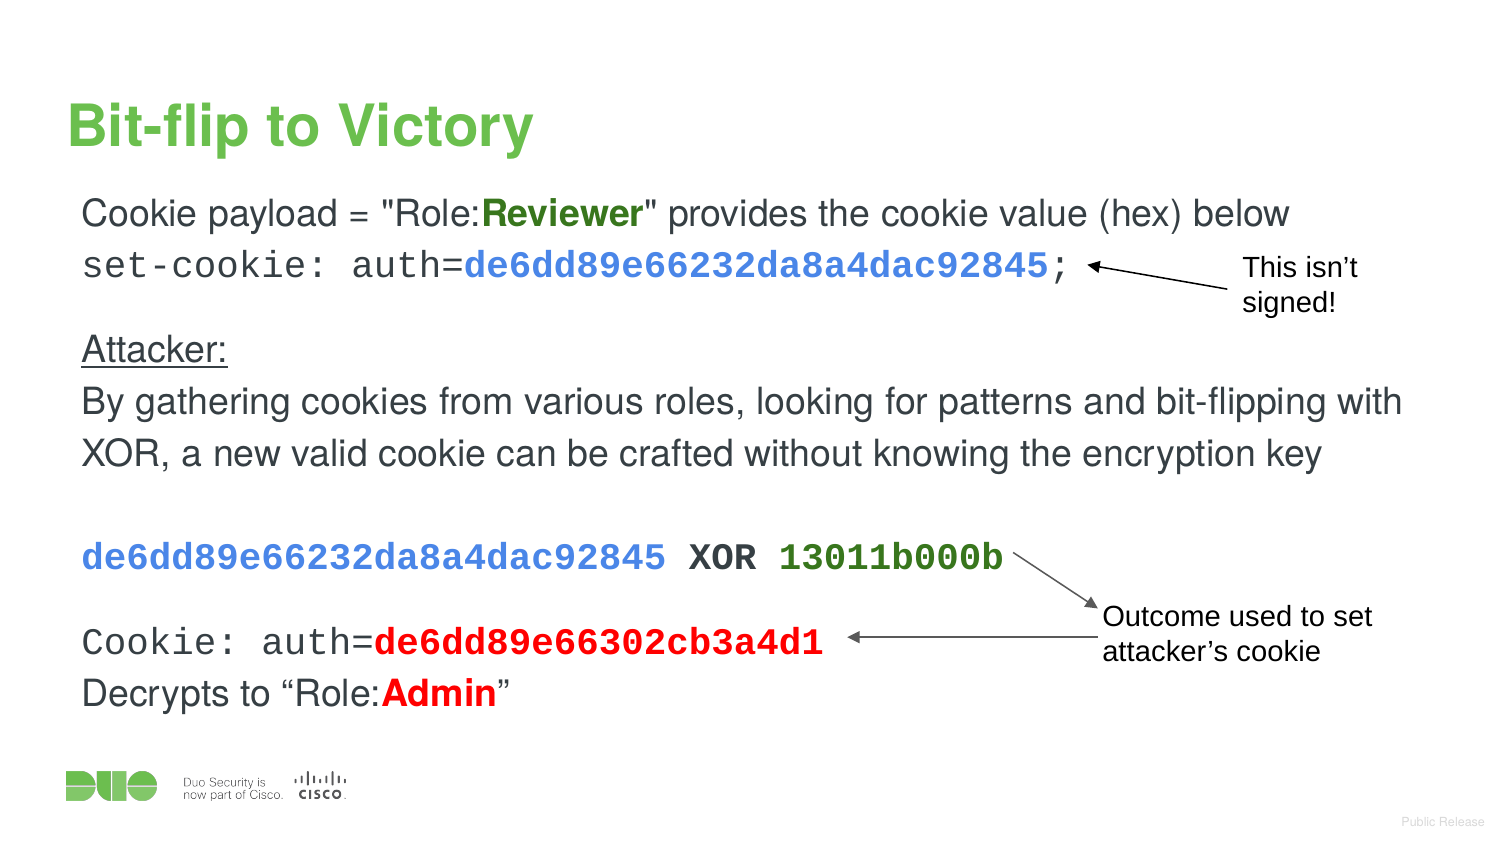

# Bit-flip to Victory
Cookie payload = "Role:Reviewer" provides the cookie value (hex) below
set-cookie: auth=de6dd89e66232da8a4dac92845;
Attacker:
By gathering cookies from various roles, looking for patterns and bit-flipping with XOR, a new valid cookie can be crafted without knowing the encryption key
de6dd89e66232da8a4dac92845 XOR 13011b000b
Cookie: auth=de6dd89e66302cb3a4d1
Decrypts to “Role:Admin”
This isn’t signed!
Outcome used to set attacker’s cookie